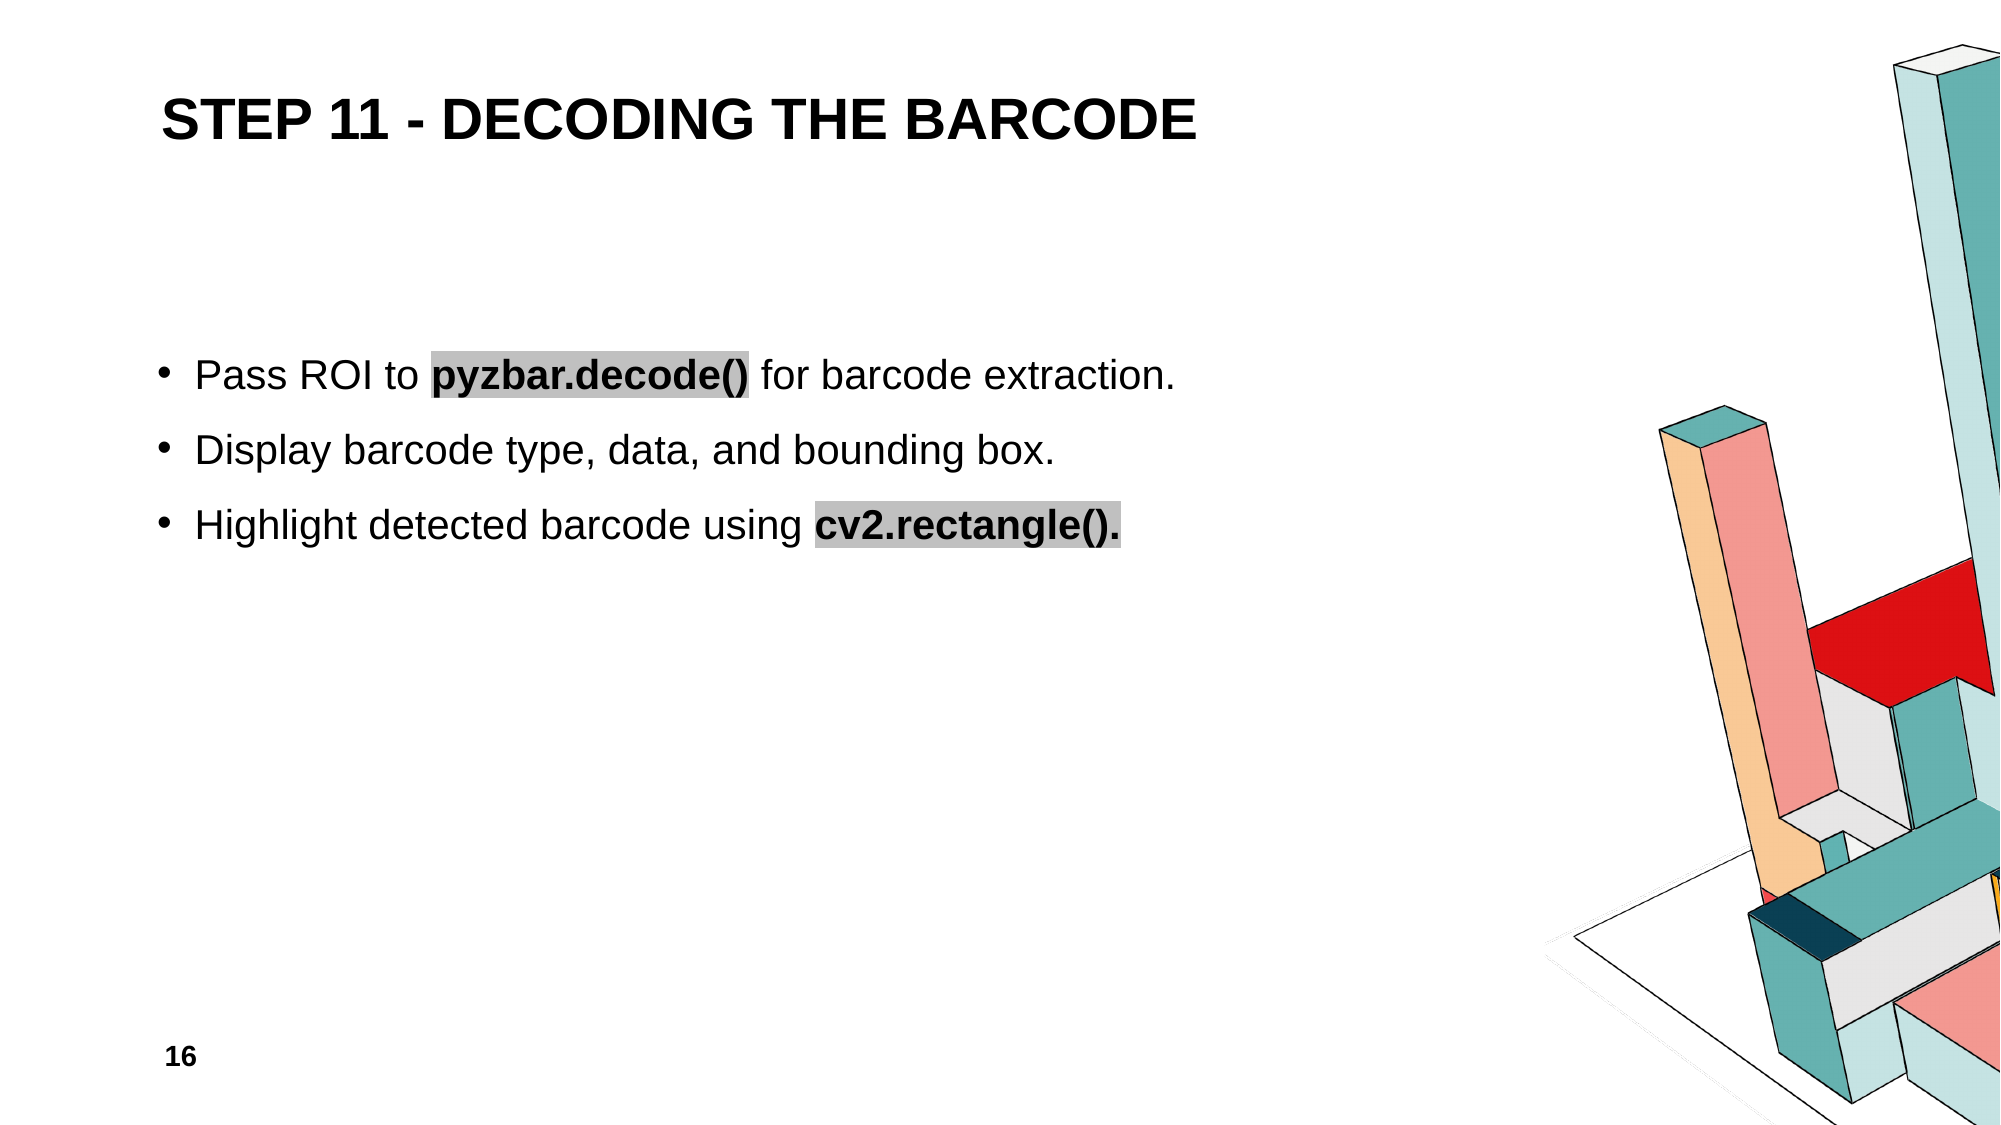

# Step 11 - Decoding the Barcode
Pass ROI to pyzbar.decode() for barcode extraction.
Display barcode type, data, and bounding box.
Highlight detected barcode using cv2.rectangle().
16